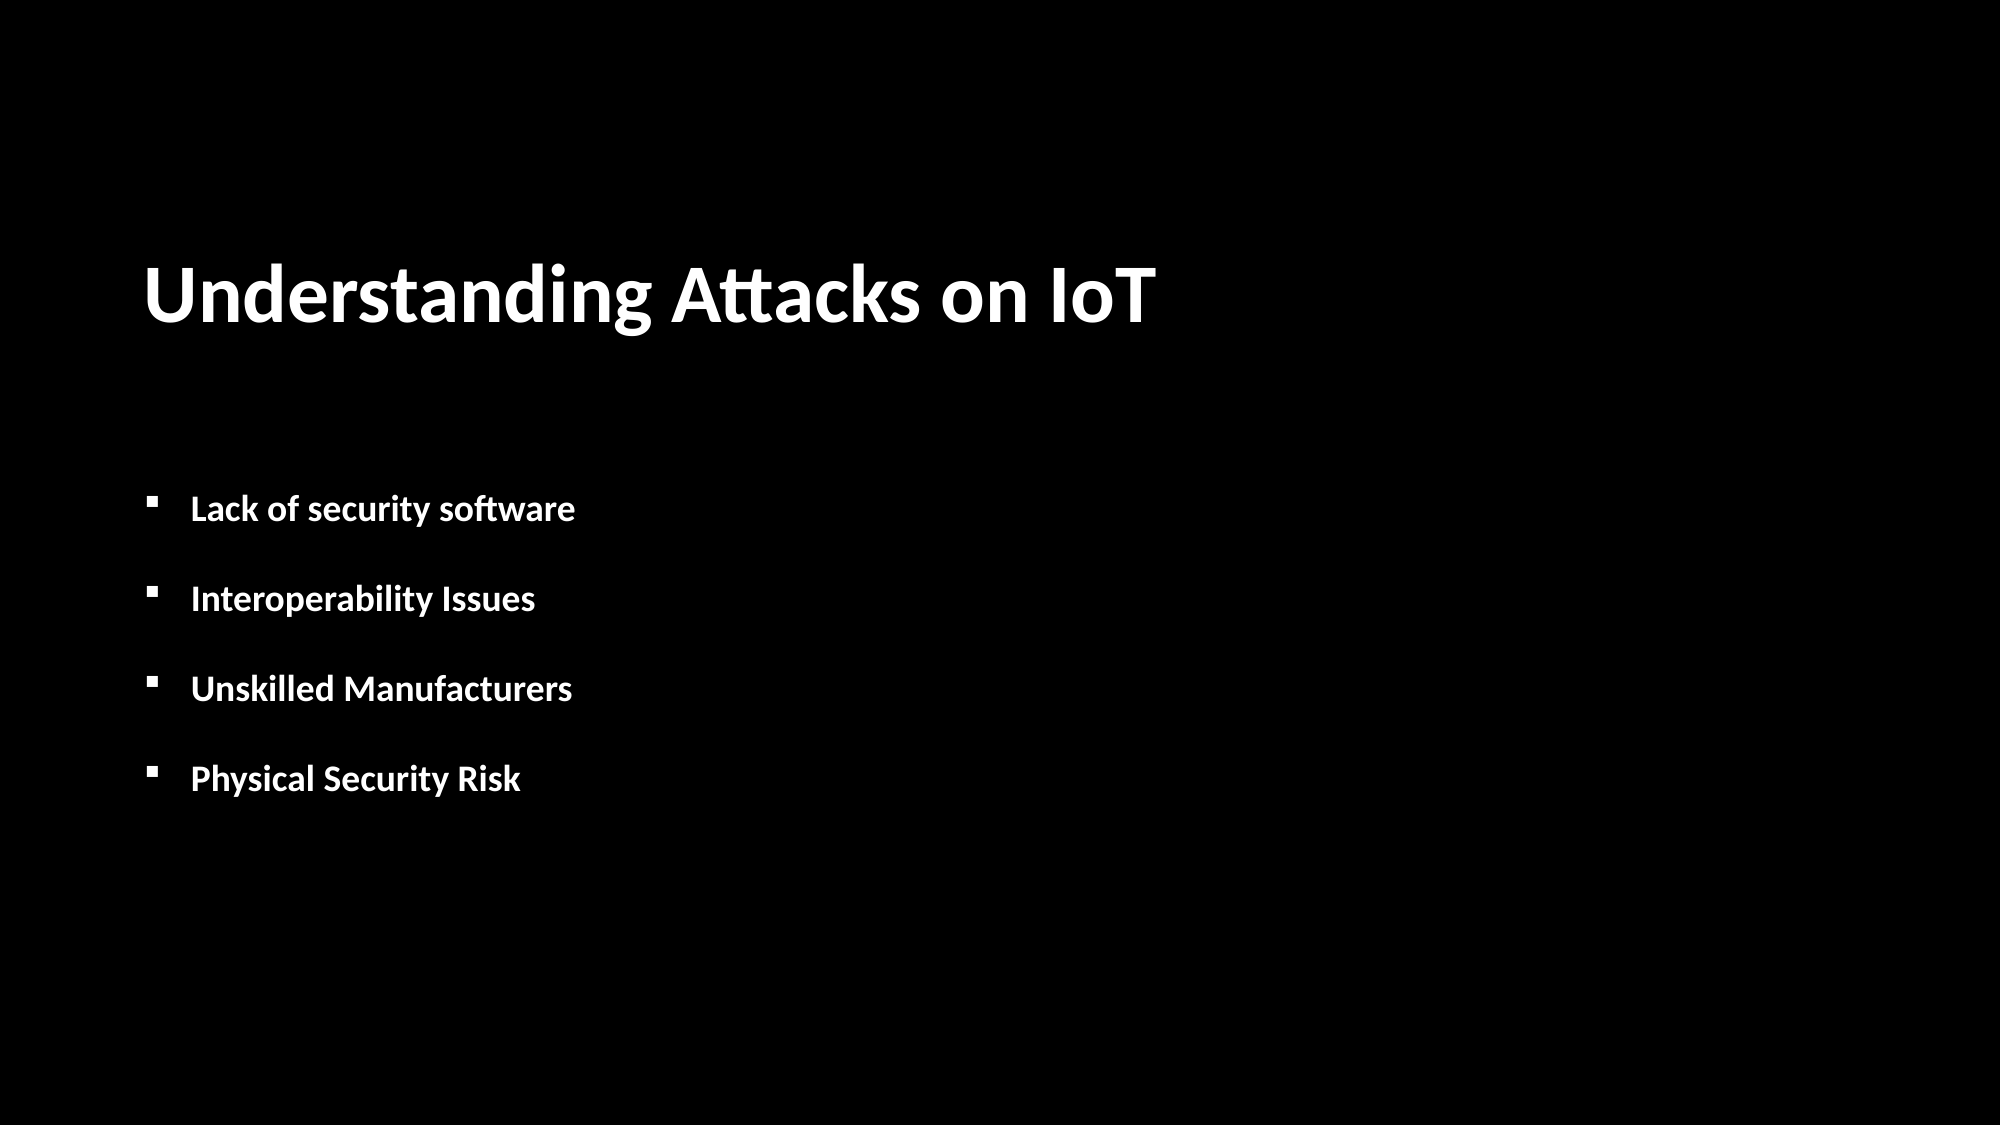

Understanding Attacks on IoT

Lack of security software

Interoperability Issues

Unskilled Manufacturers

Physical Security Risk